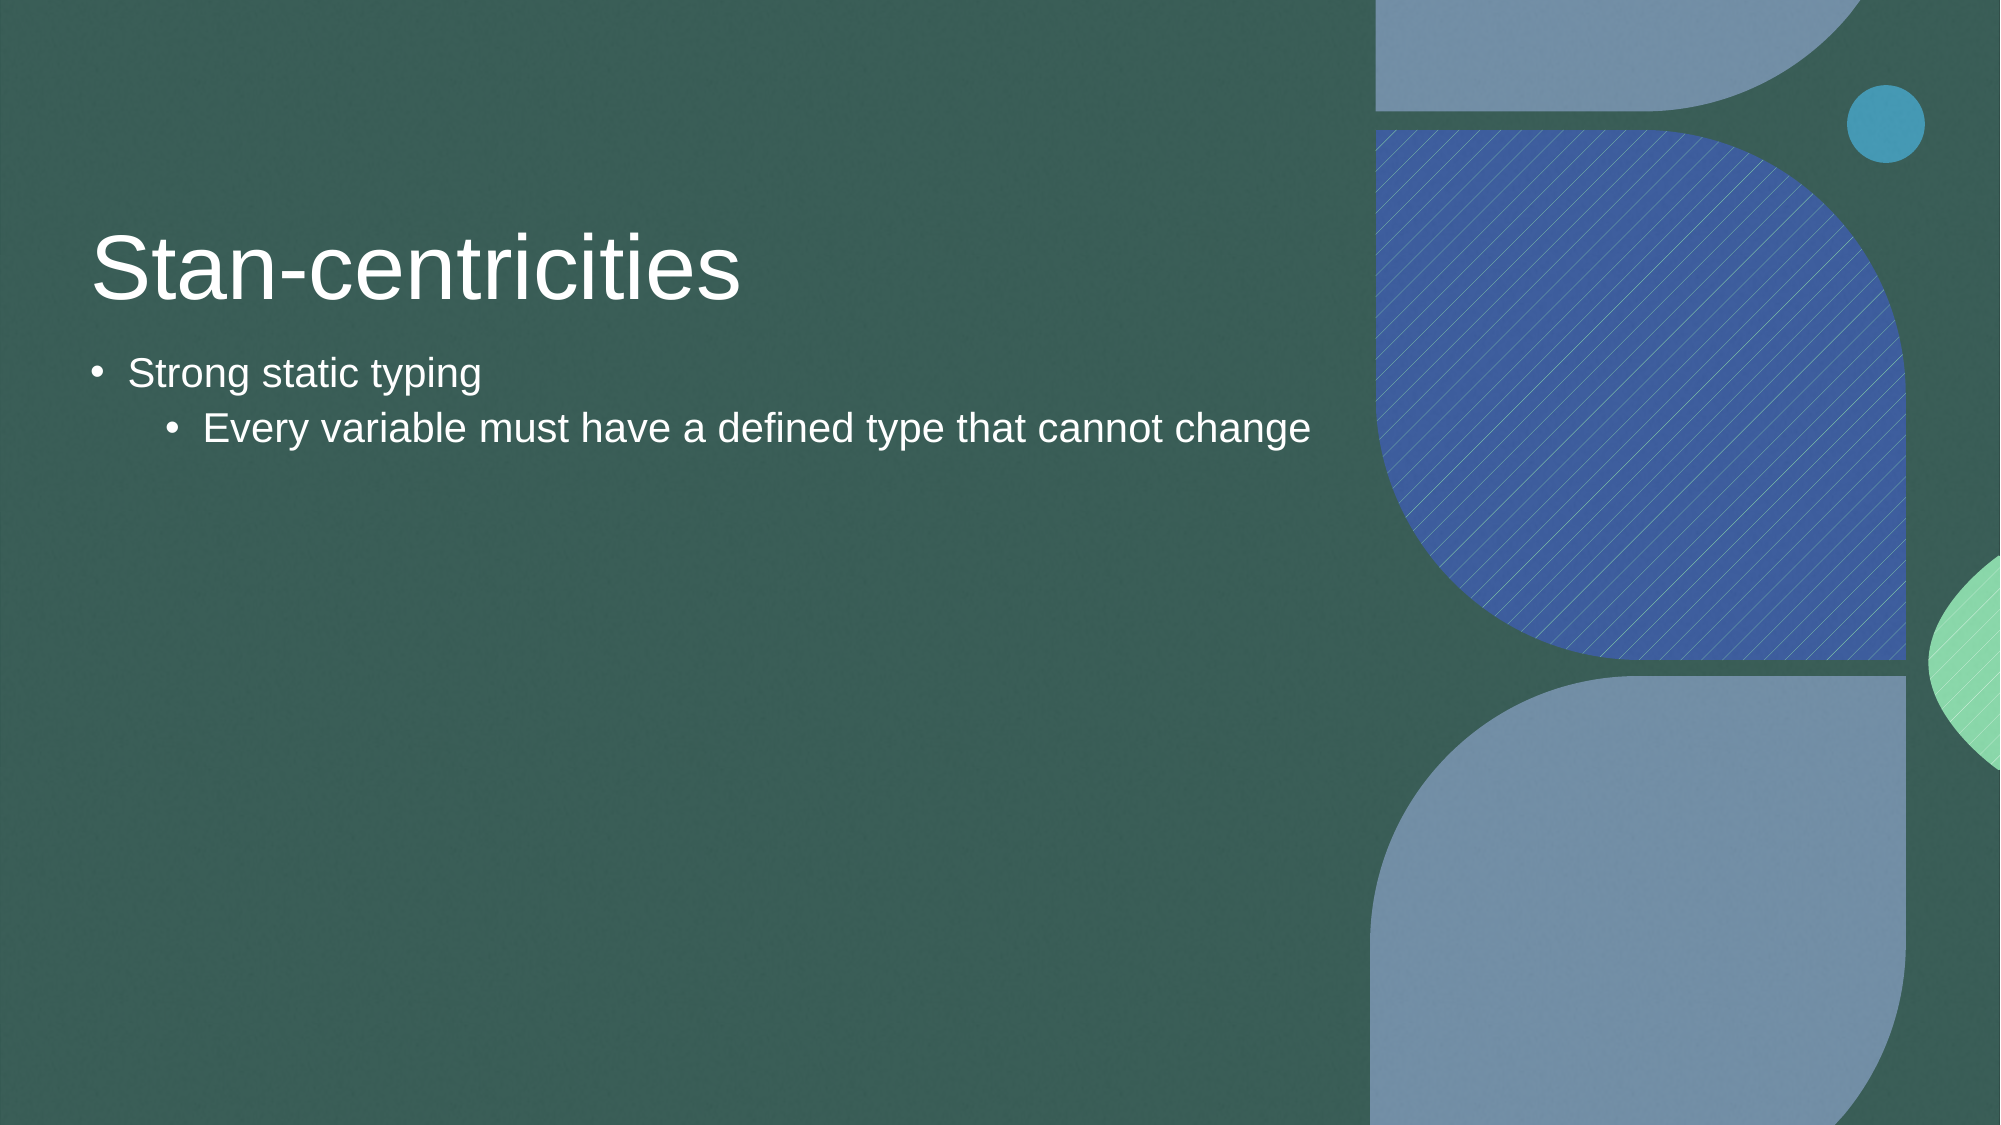

# Stan-centricities
Strong static typing
Every variable must have a defined type that cannot change